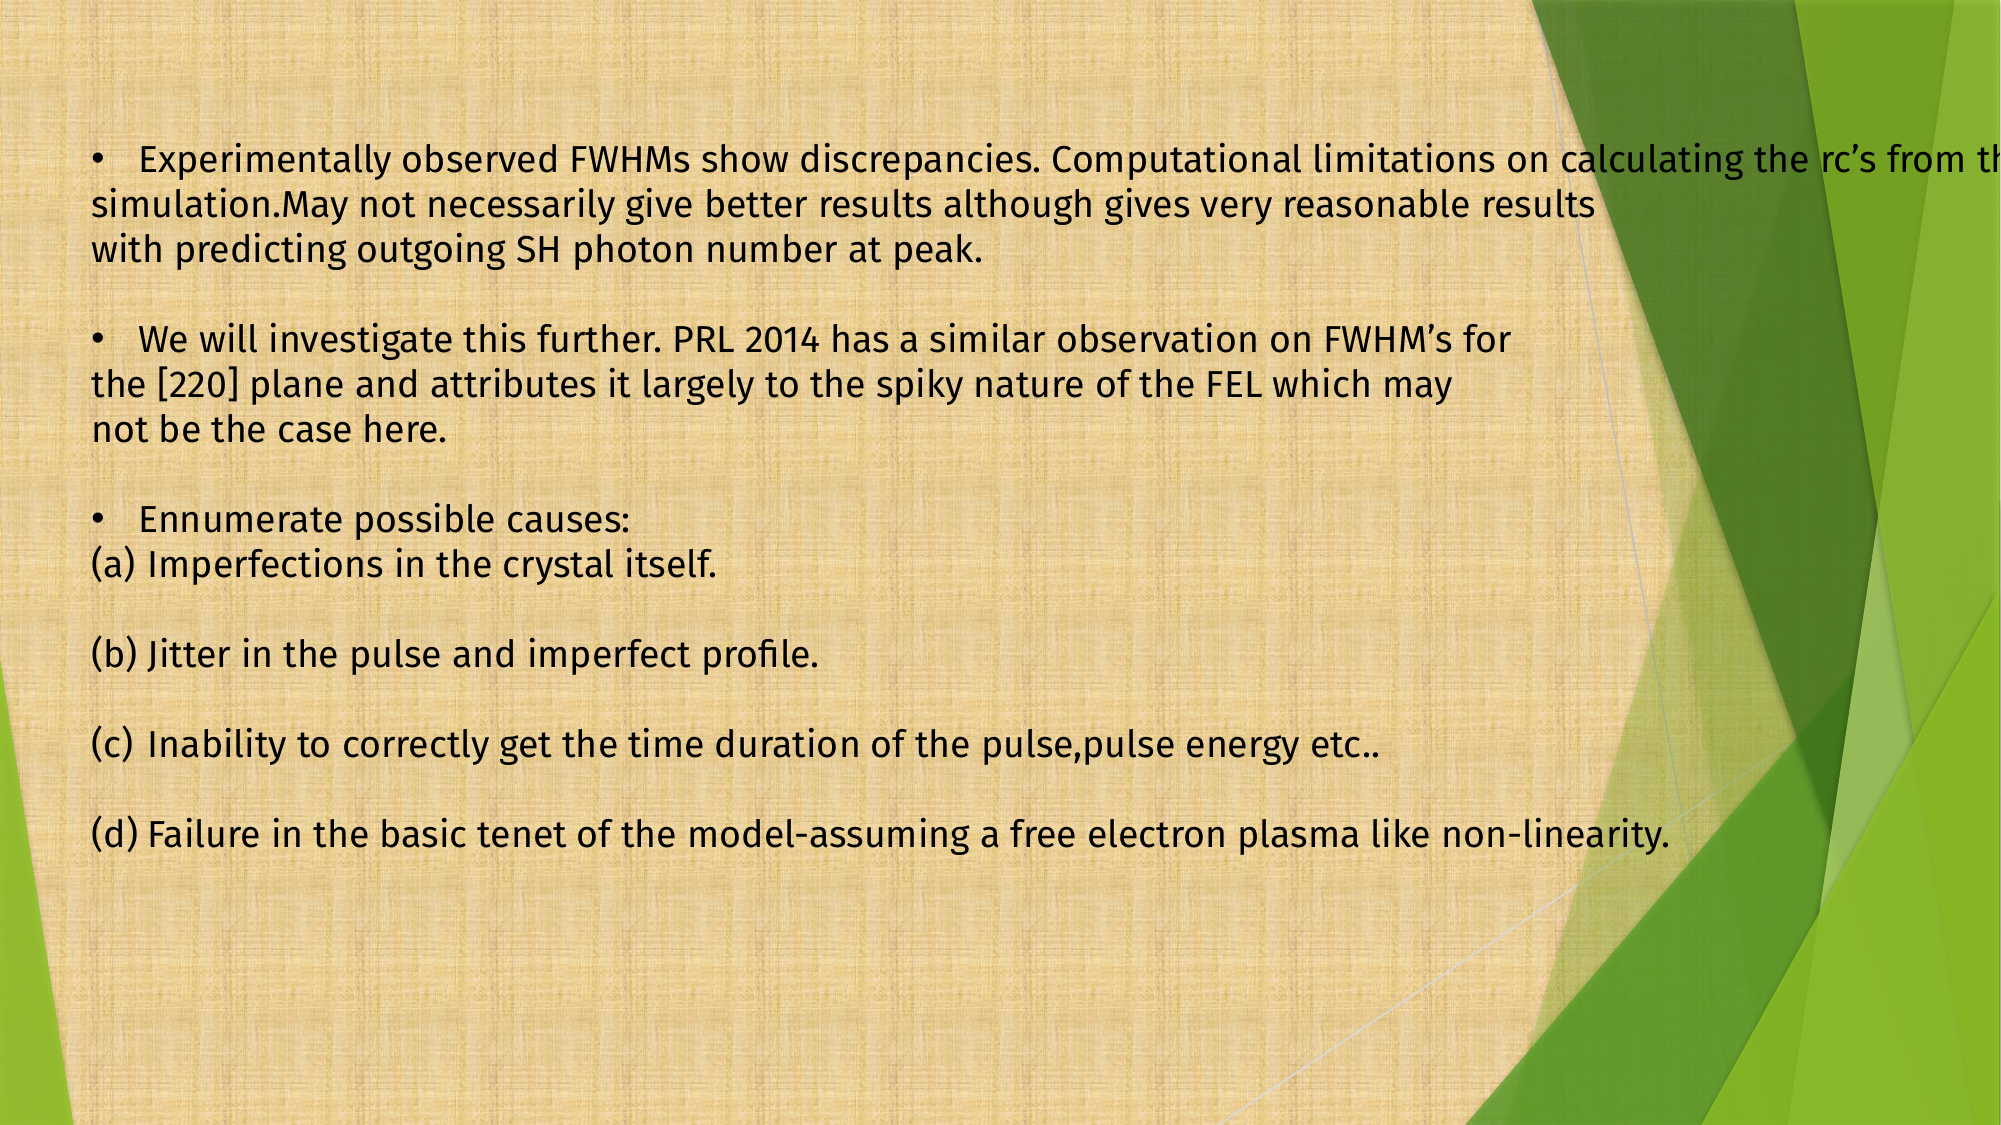

Experimentally observed FWHMs show discrepancies. Computational limitations on calculating the rc’s from the
simulation.May not necessarily give better results although gives very reasonable results
with predicting outgoing SH photon number at peak.

We will investigate this further. PRL 2014 has a similar observation on FWHM’s for
the [220] plane and attributes it largely to the spiky nature of the FEL which may
not be the case here.

Ennumerate possible causes:
Imperfections in the crystal itself.

Jitter in the pulse and imperfect profile.

Inability to correctly get the time duration of the pulse,pulse energy etc..

Failure in the basic tenet of the model-assuming a free electron plasma like non-linearity.